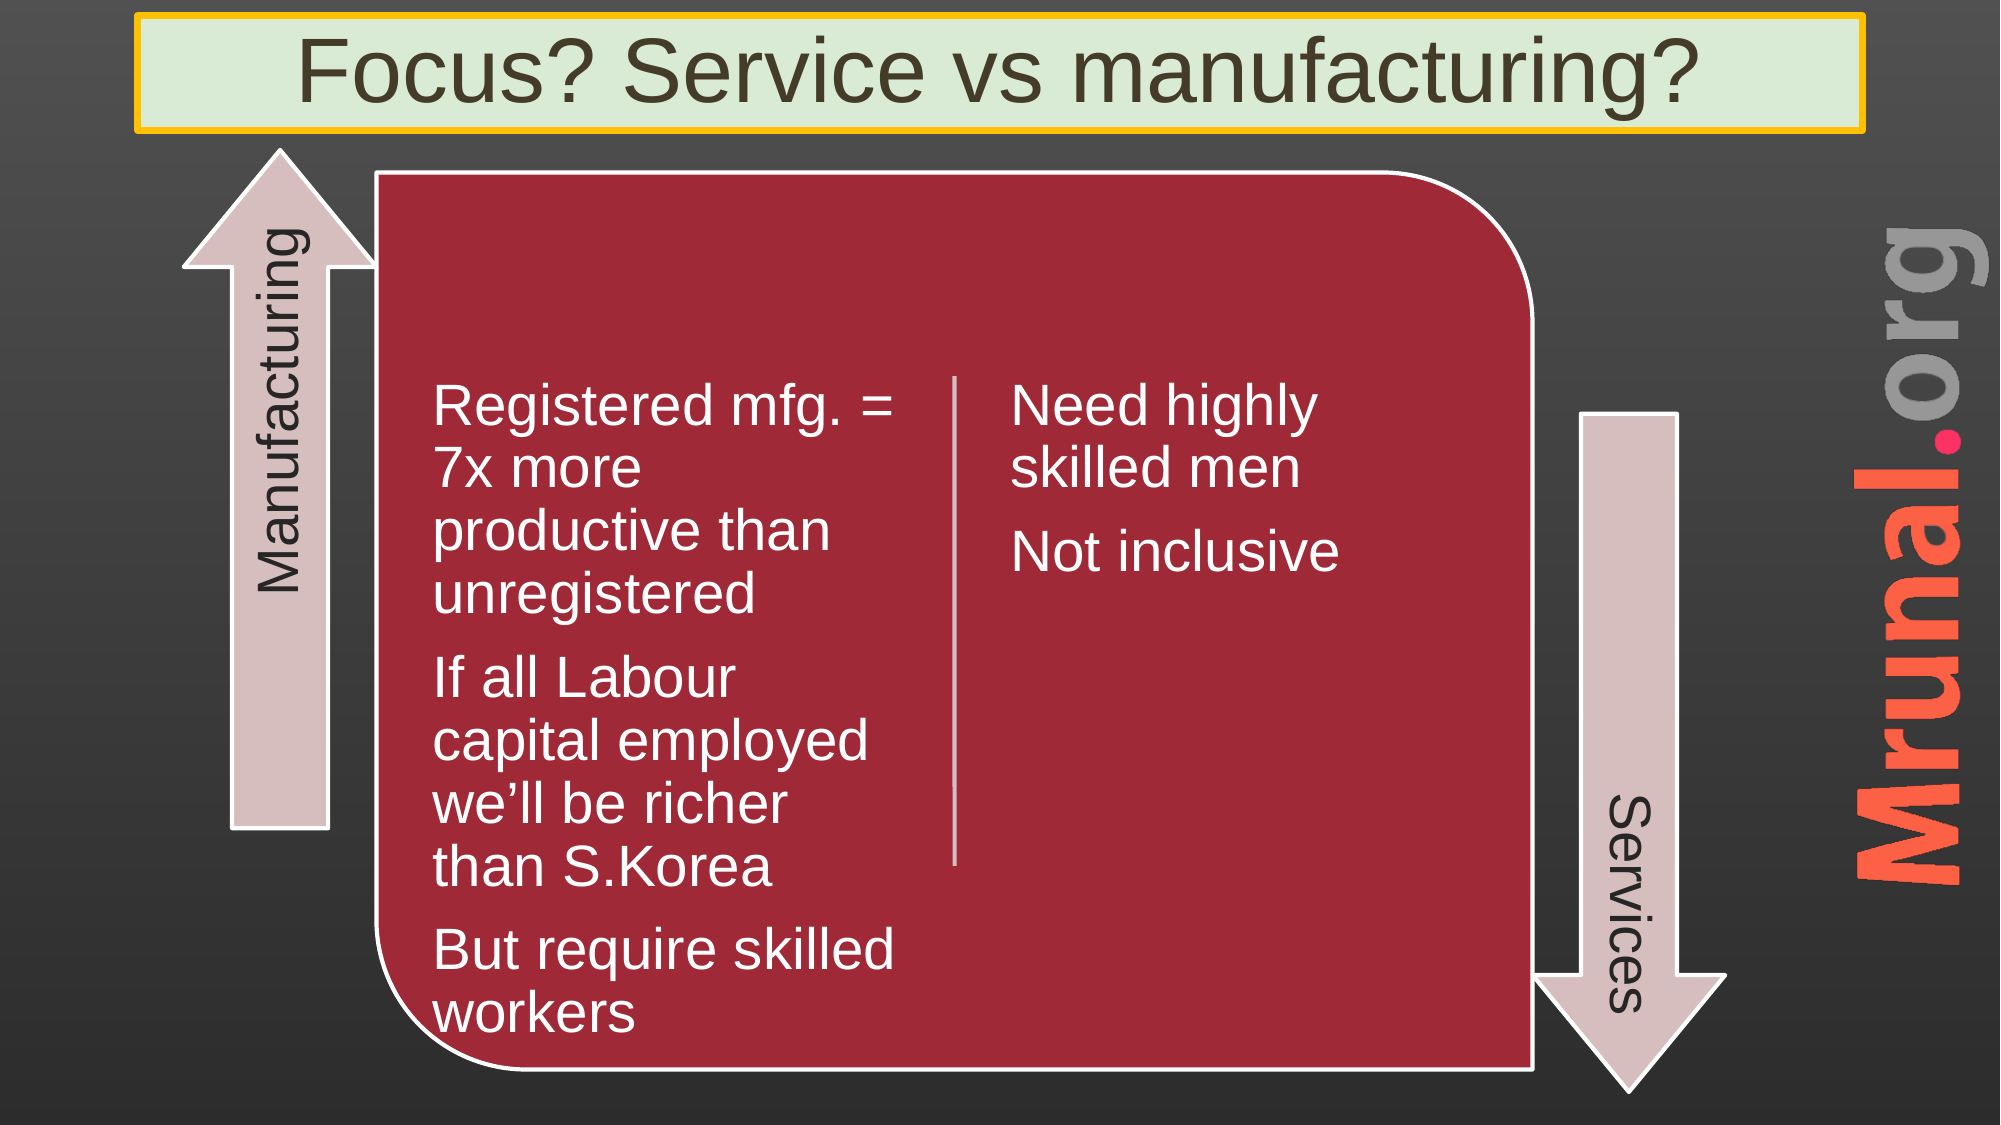

# Focus? Service vs manufacturing?
Registered mfg. = 7x more productive than unregistered
If all Labour capital employed we’ll be richer than S.Korea
But require skilled workers
Need highly skilled men
Not inclusive
Manufacturing
Services